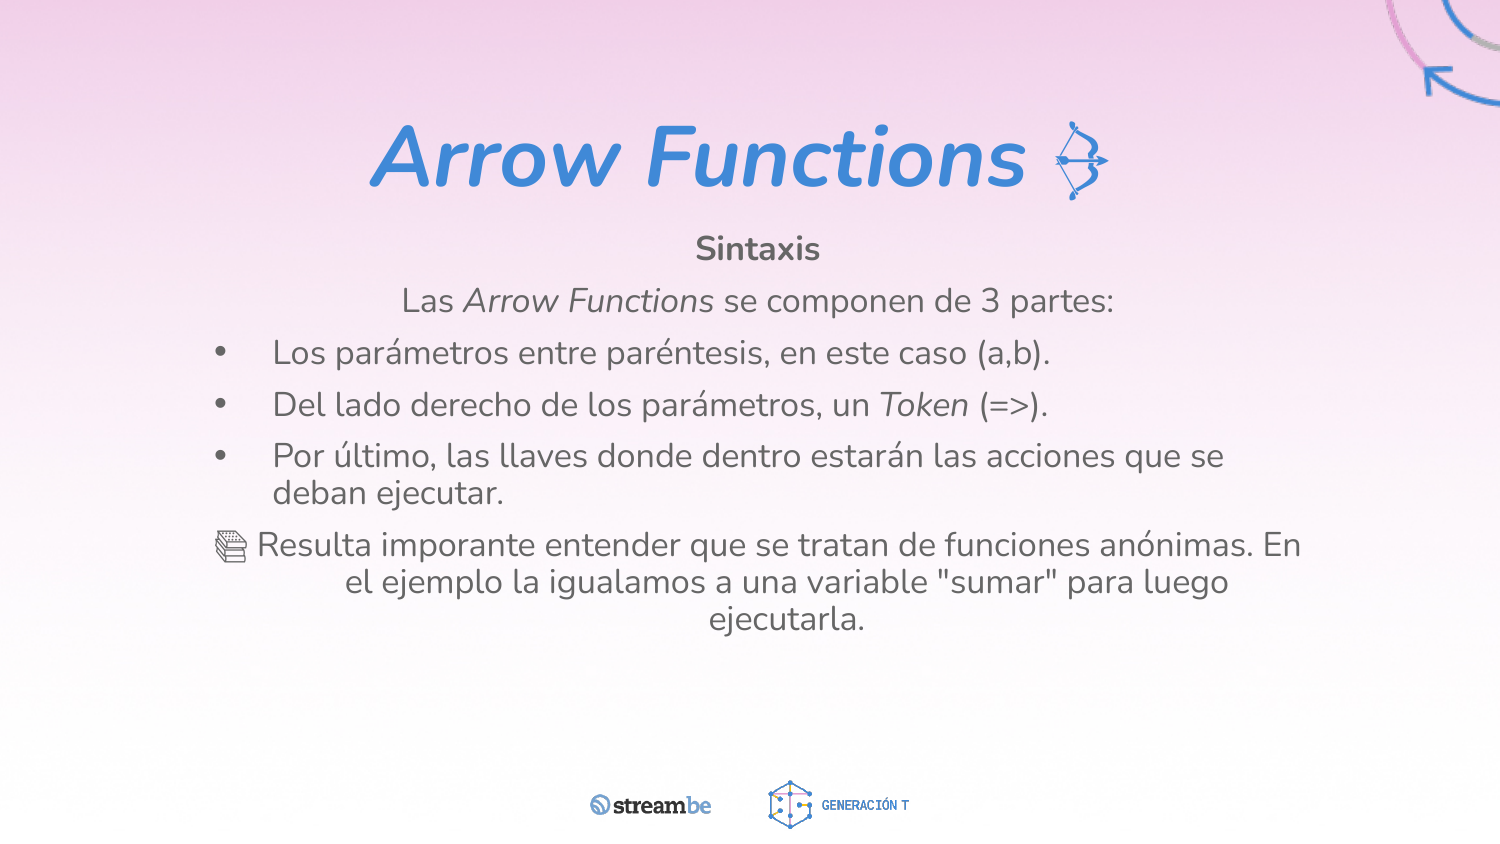

# Arrow Functions 🏹
Sintaxis
Las Arrow Functions se componen de 3 partes:
Los parámetros entre paréntesis, en este caso (a,b).
Del lado derecho de los parámetros, un Token (=>).
Por último, las llaves donde dentro estarán las acciones que se deban ejecutar.
📚 Resulta imporante entender que se tratan de funciones anónimas. En el ejemplo la igualamos a una variable "sumar" para luego ejecutarla.